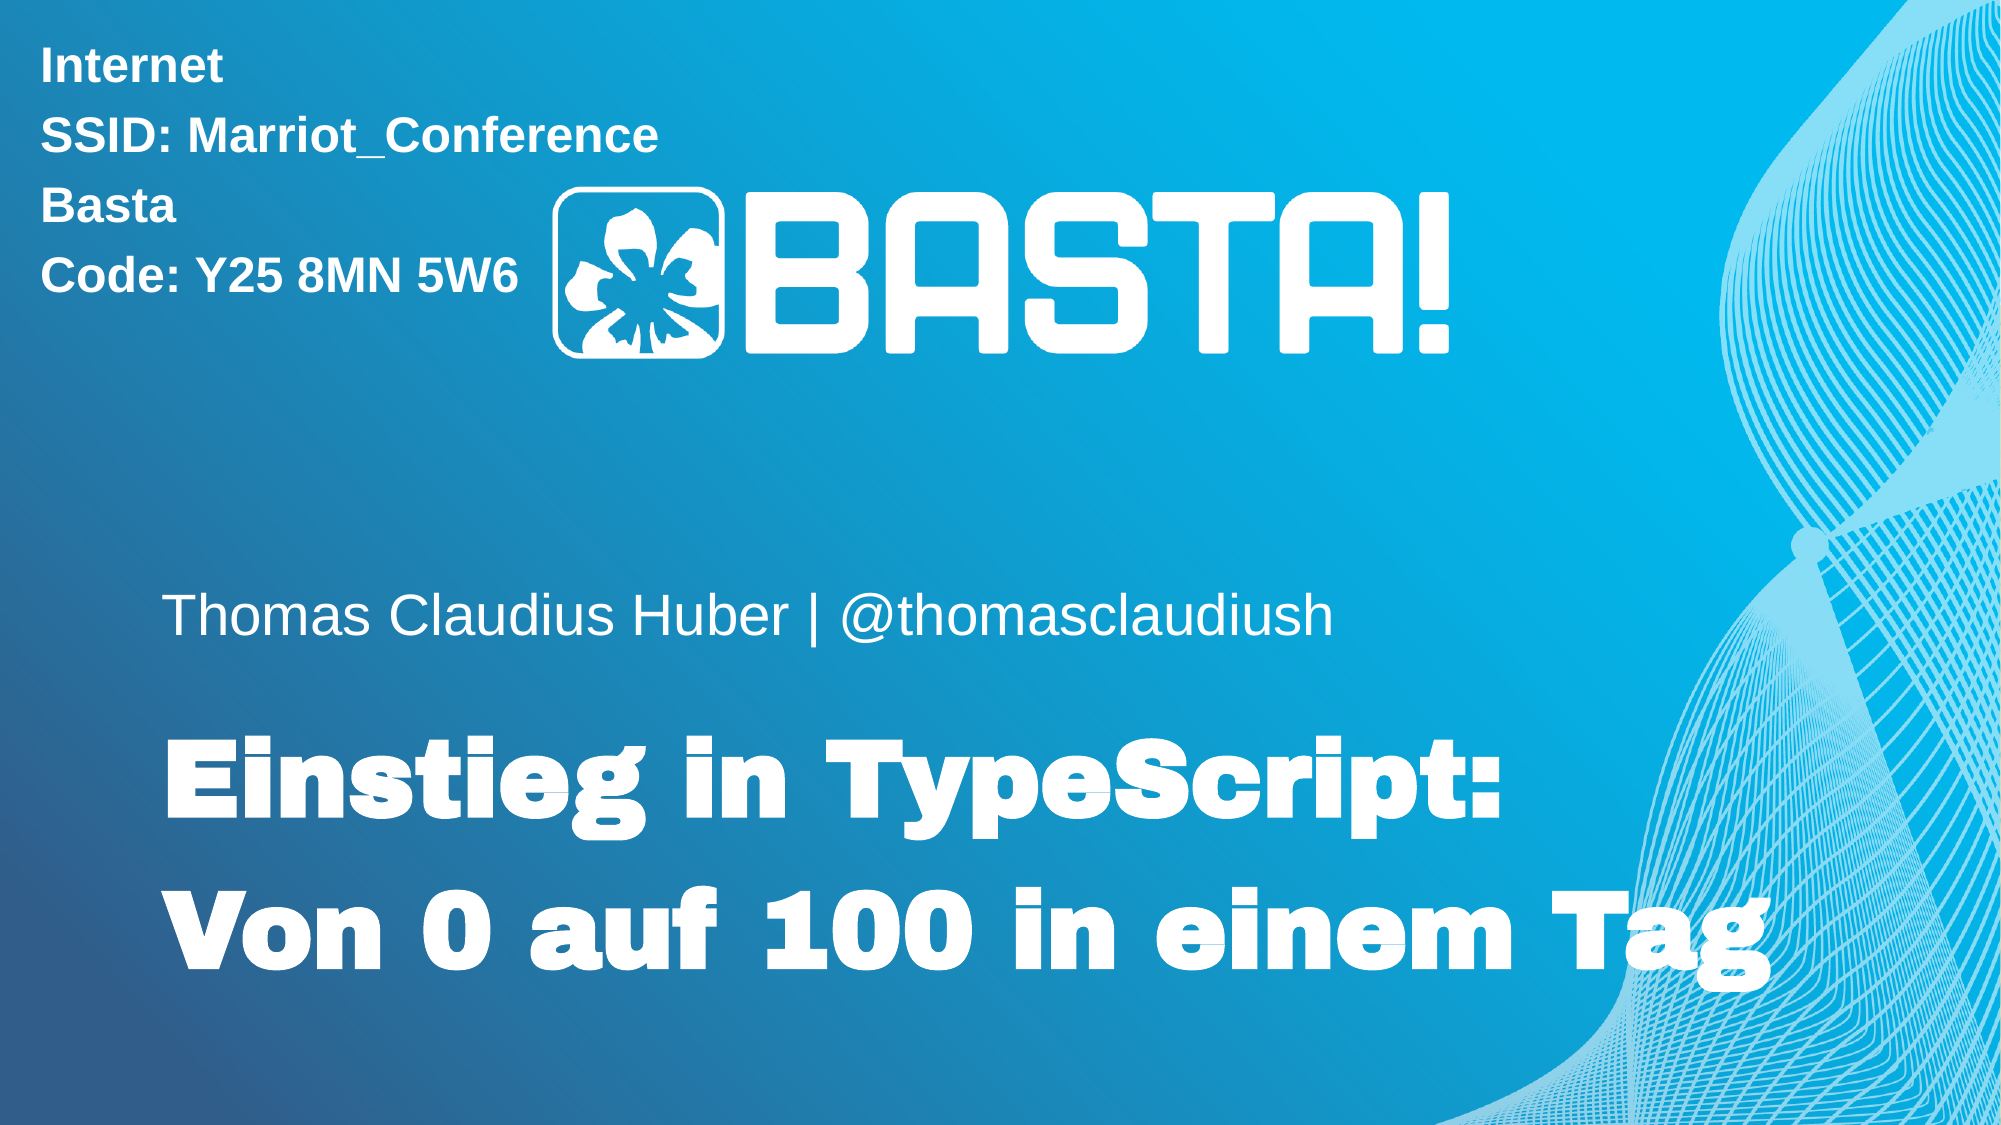

Internet
SSID: Marriot_Conference
Basta
Code: Y25 8MN 5W6

# Thomas Claudius Huber | @thomasclaudiush
Einstieg in TypeScript:
Von 0 auf 100 in einem Tag